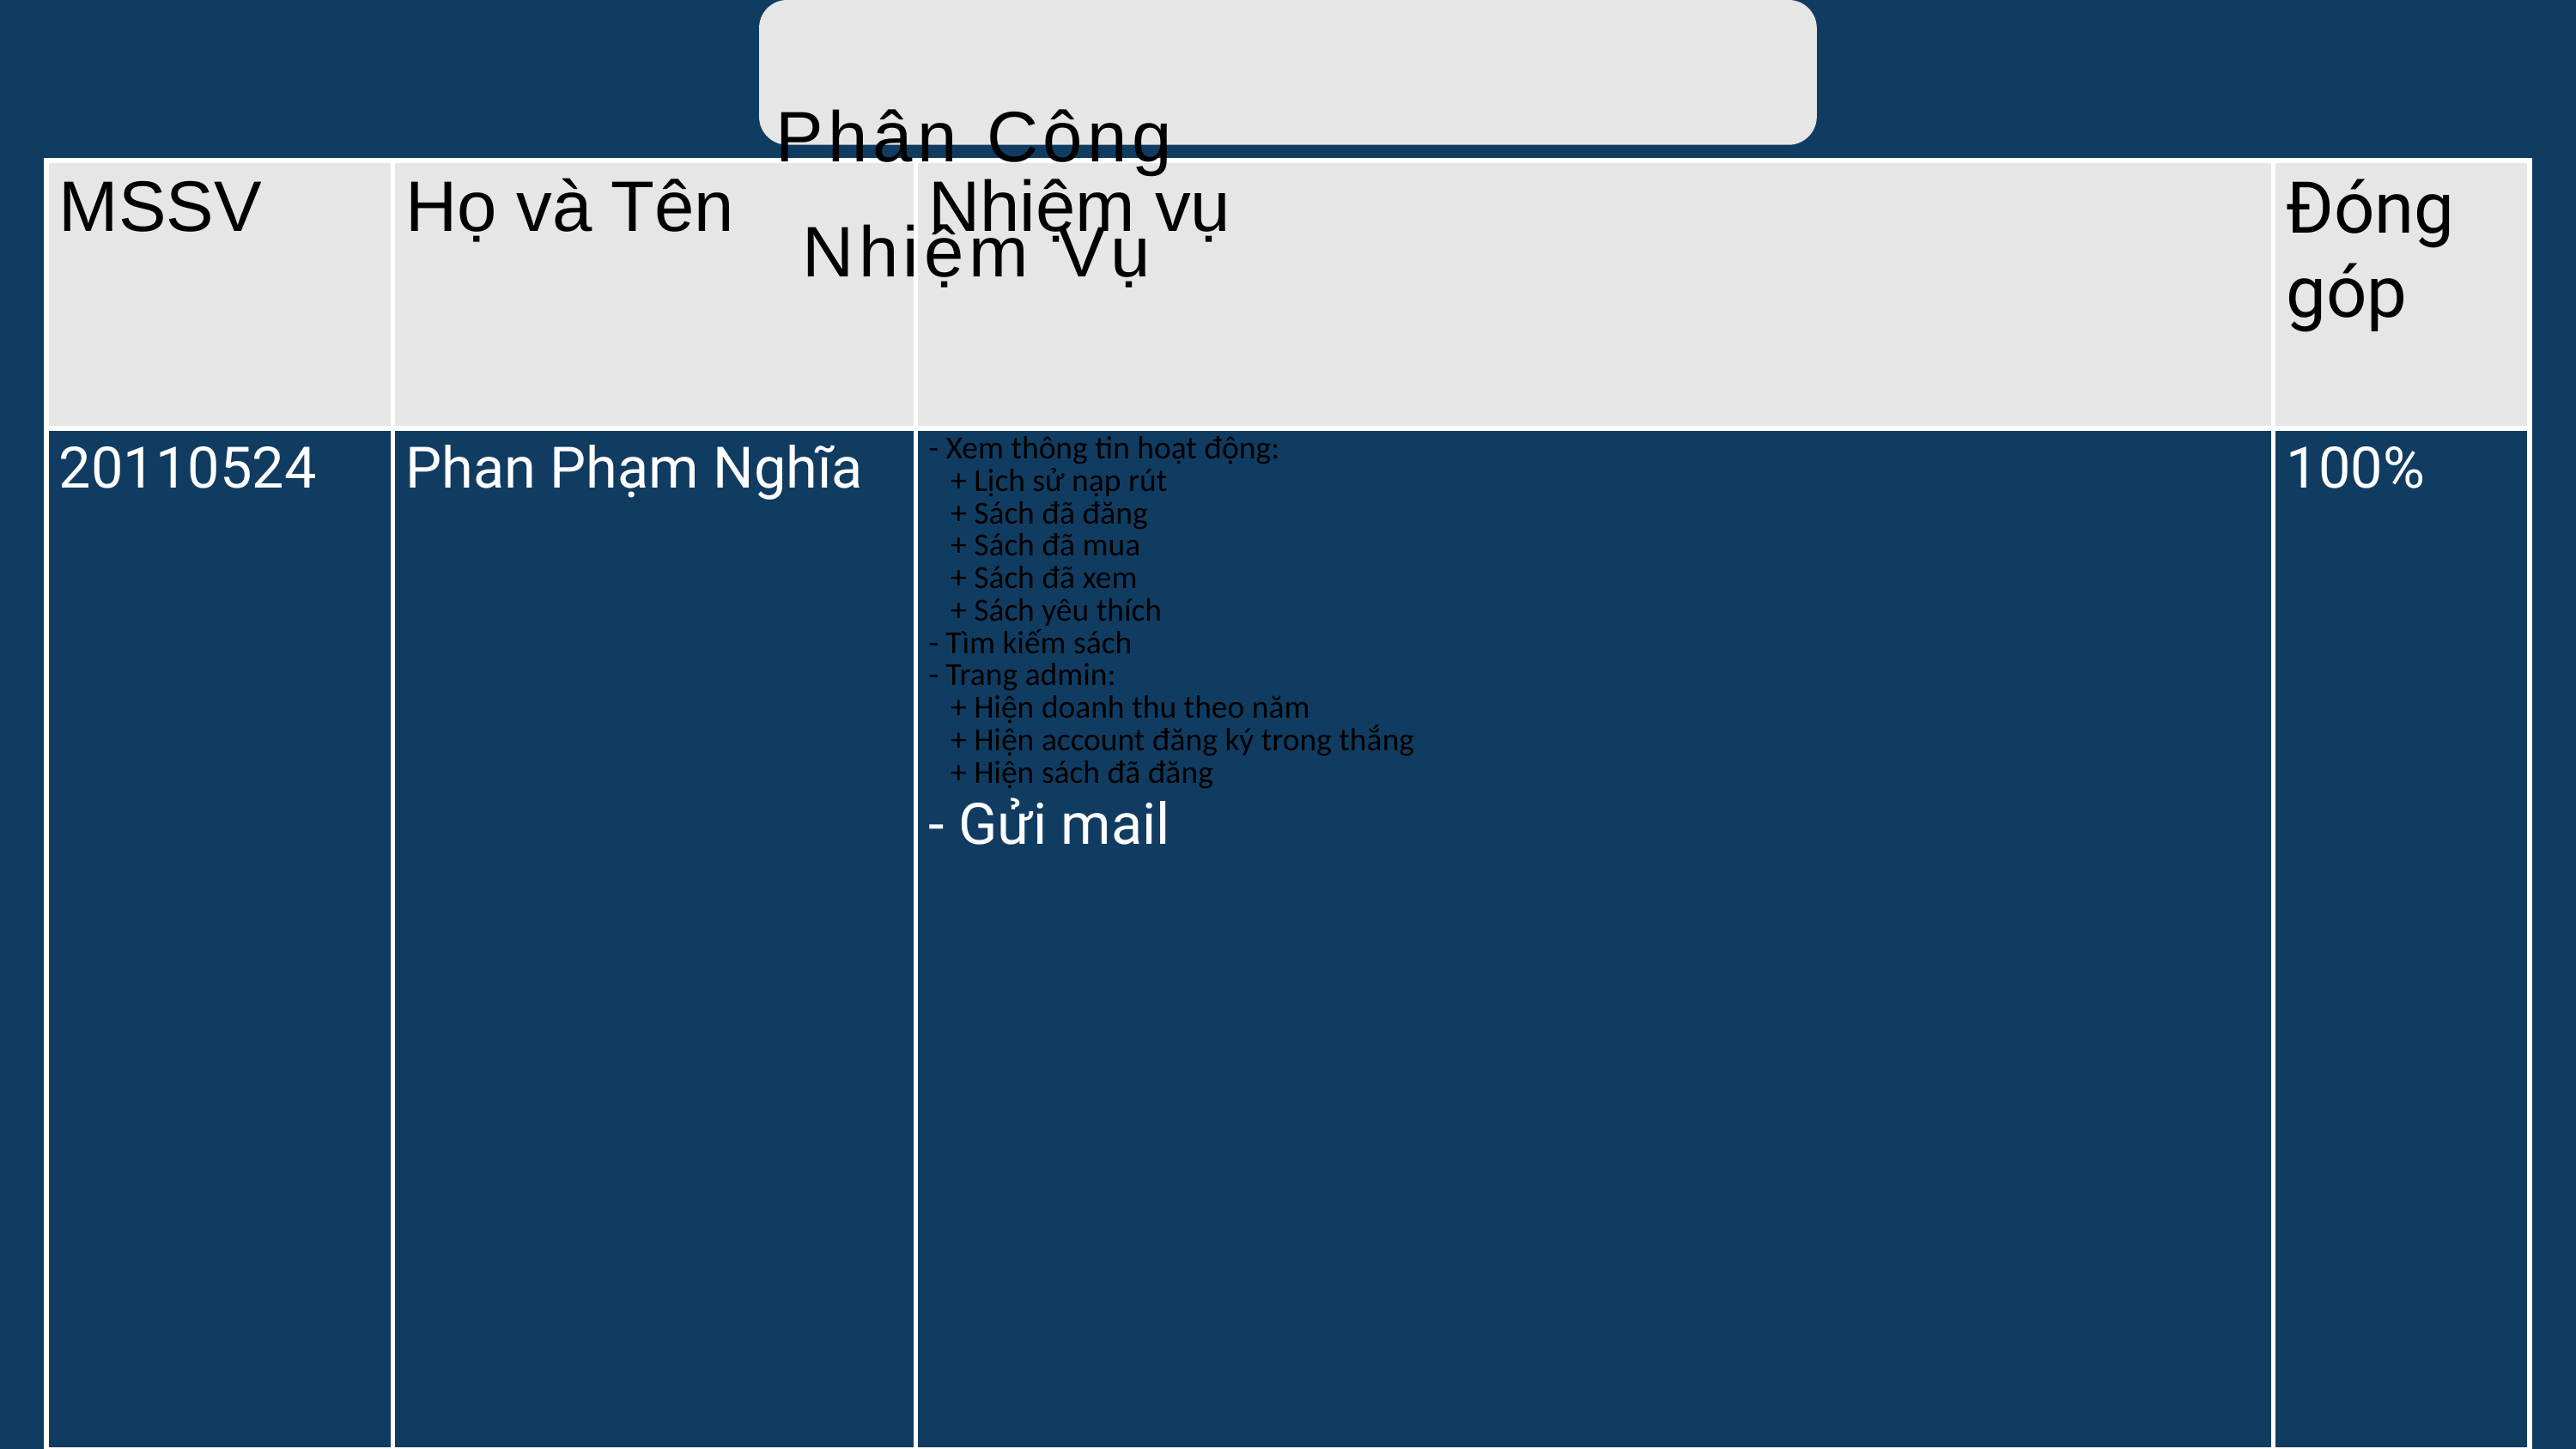

Phân Công Nhiệm Vụ
| MSSV | Họ và Tên | Nhiệm vụ | Đóng góp |
| --- | --- | --- | --- |
| 20110524 | Phan Phạm Nghĩa | - Xem thông tin hoạt động: + Lịch sử nạp rút + Sách đã đăng + Sách đã mua + Sách đã xem + Sách yêu thích - Tìm kiếm sách - Trang admin: + Hiện doanh thu theo năm + Hiện account đăng ký trong thắng + Hiện sách đã đăng - Gửi mail | 100% |